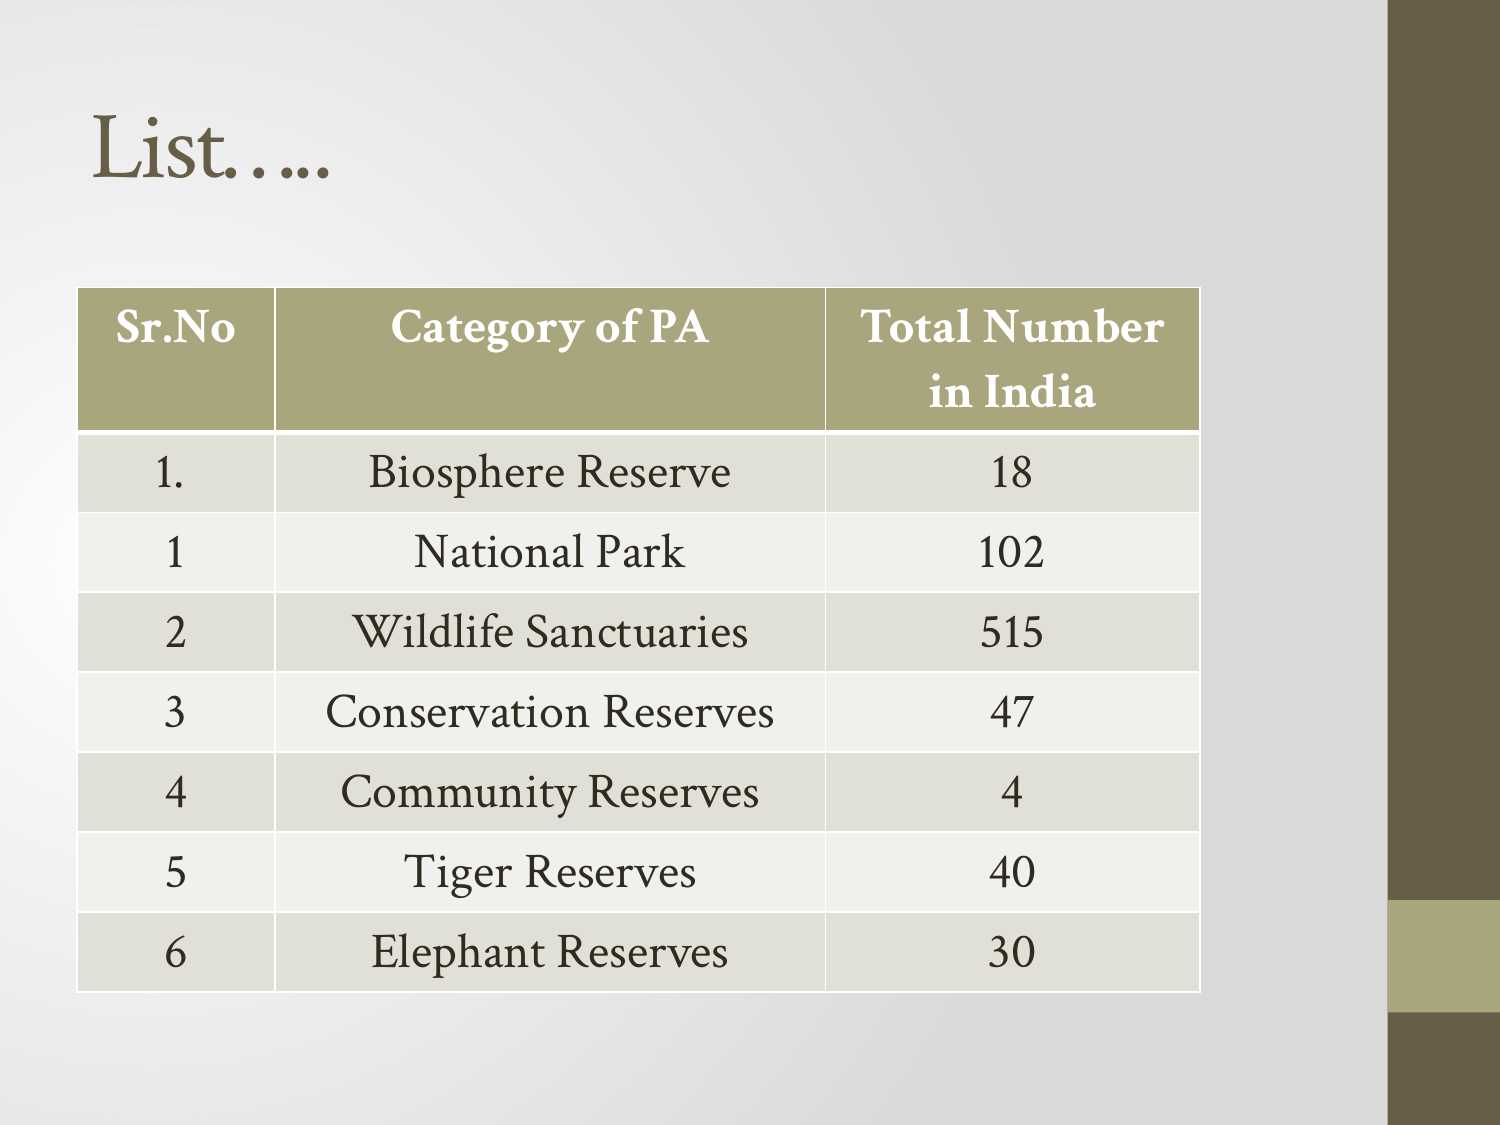

# List…..
| Sr.No | Category of PA | Total Number in India |
| --- | --- | --- |
| 1. | Biosphere Reserve | 18 |
| 1 | National Park | 102 |
| 2 | Wildlife Sanctuaries | 515 |
| 3 | Conservation Reserves | 47 |
| 4 | Community Reserves | 4 |
| 5 | Tiger Reserves | 40 |
| 6 | Elephant Reserves | 30 |